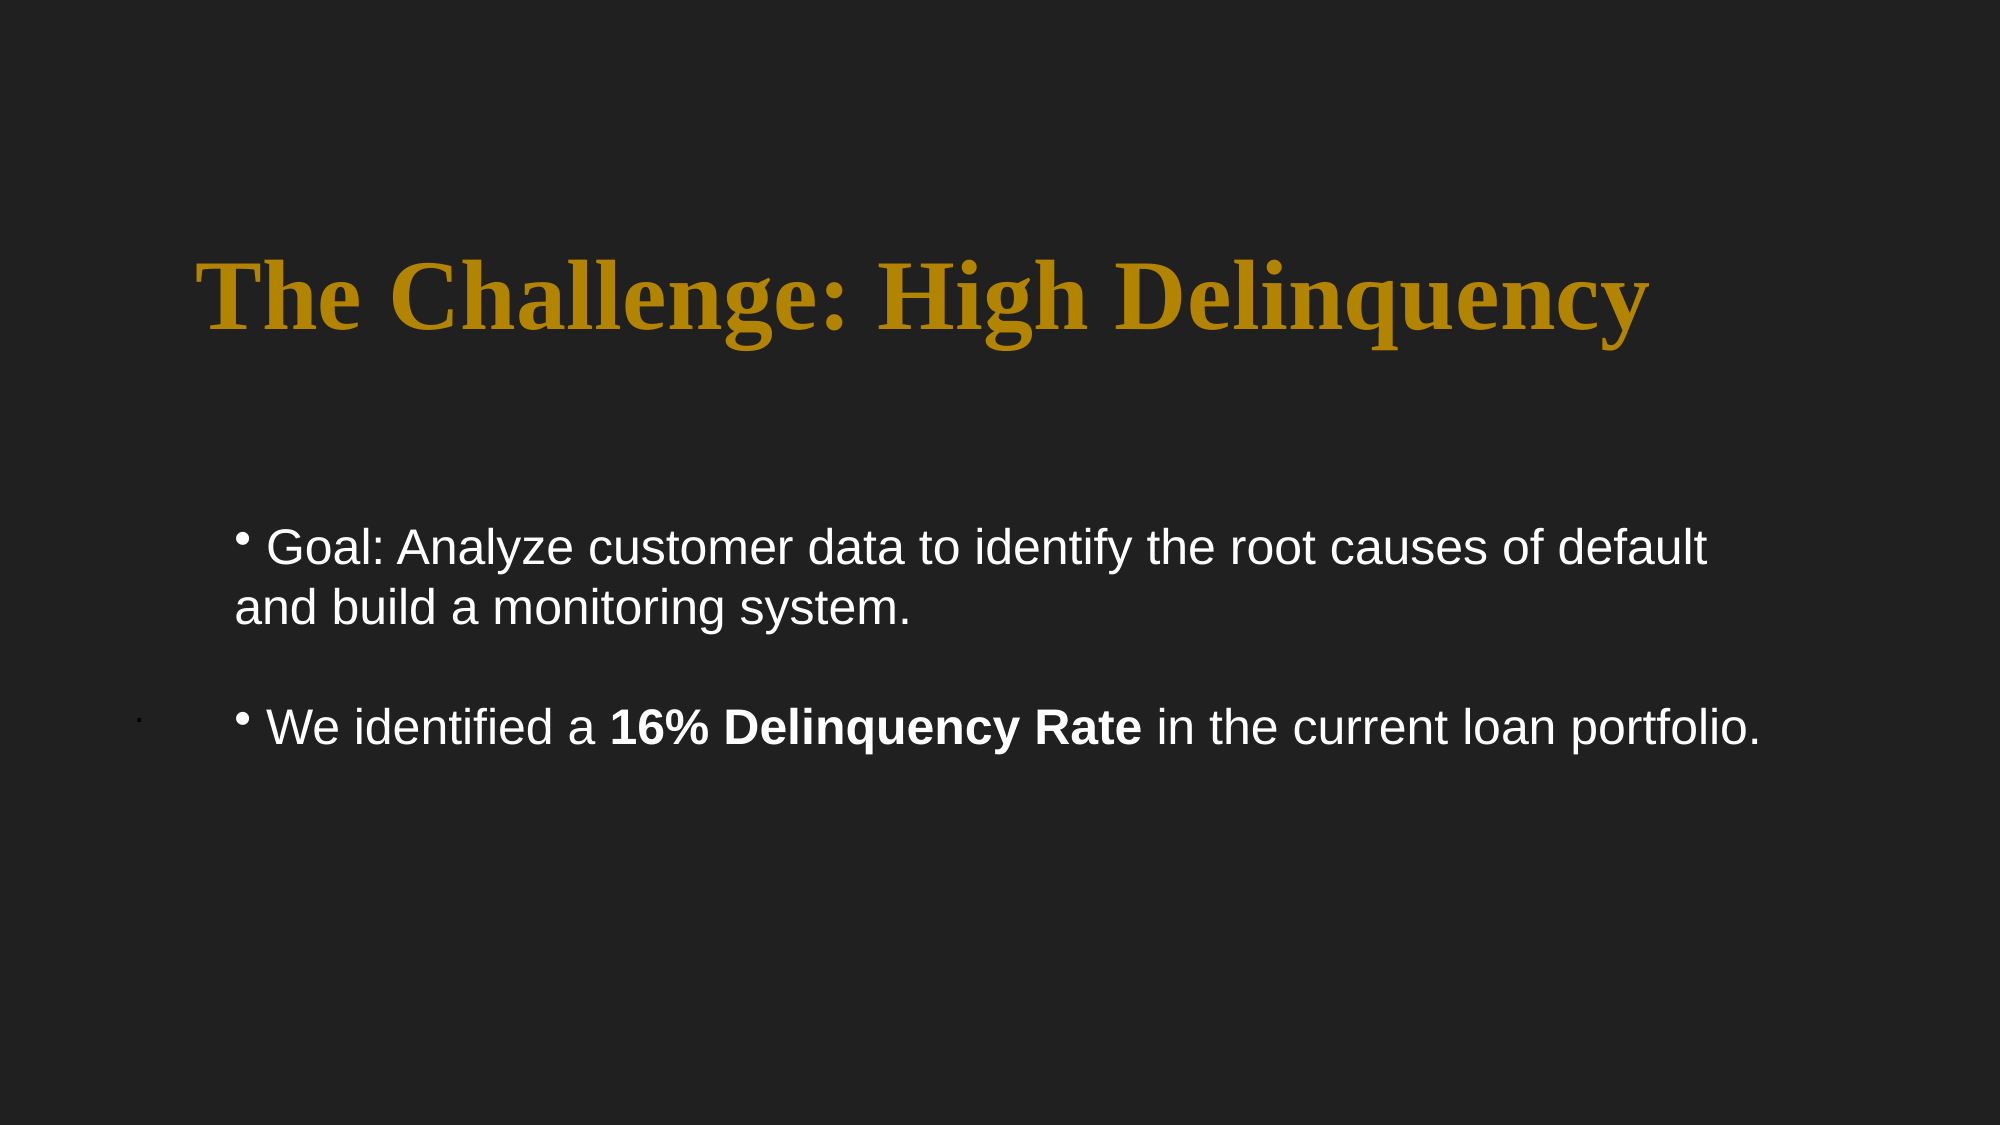

# The Challenge: High Delinquency
 Goal: Analyze customer data to identify the root causes of default and build a monitoring system.

 We identified a 16% Delinquency Rate in the current loan portfolio.

.